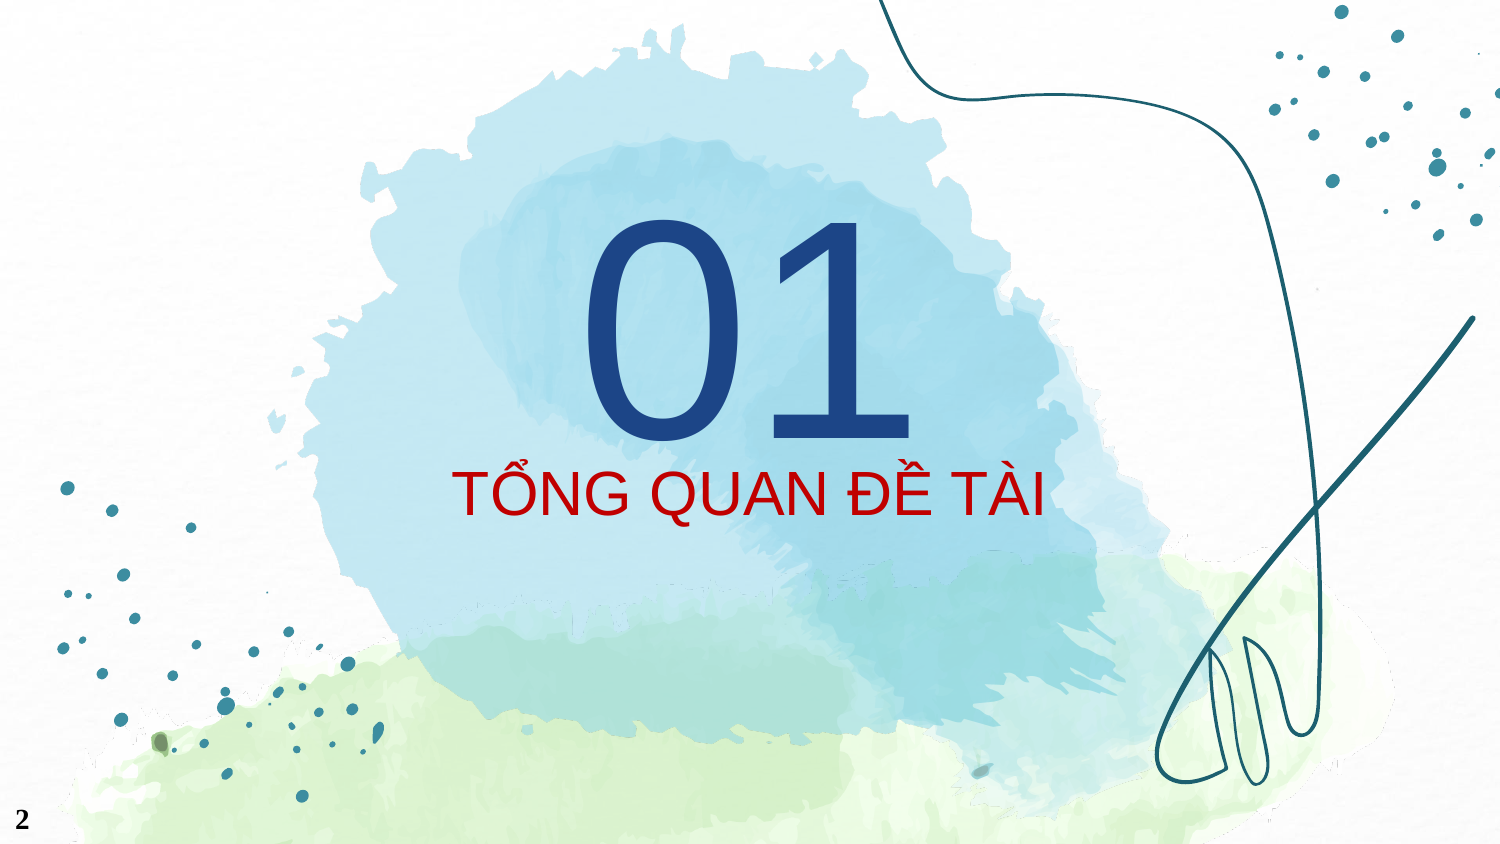

01
# TỔNG QUAN ĐỀ TÀI
2